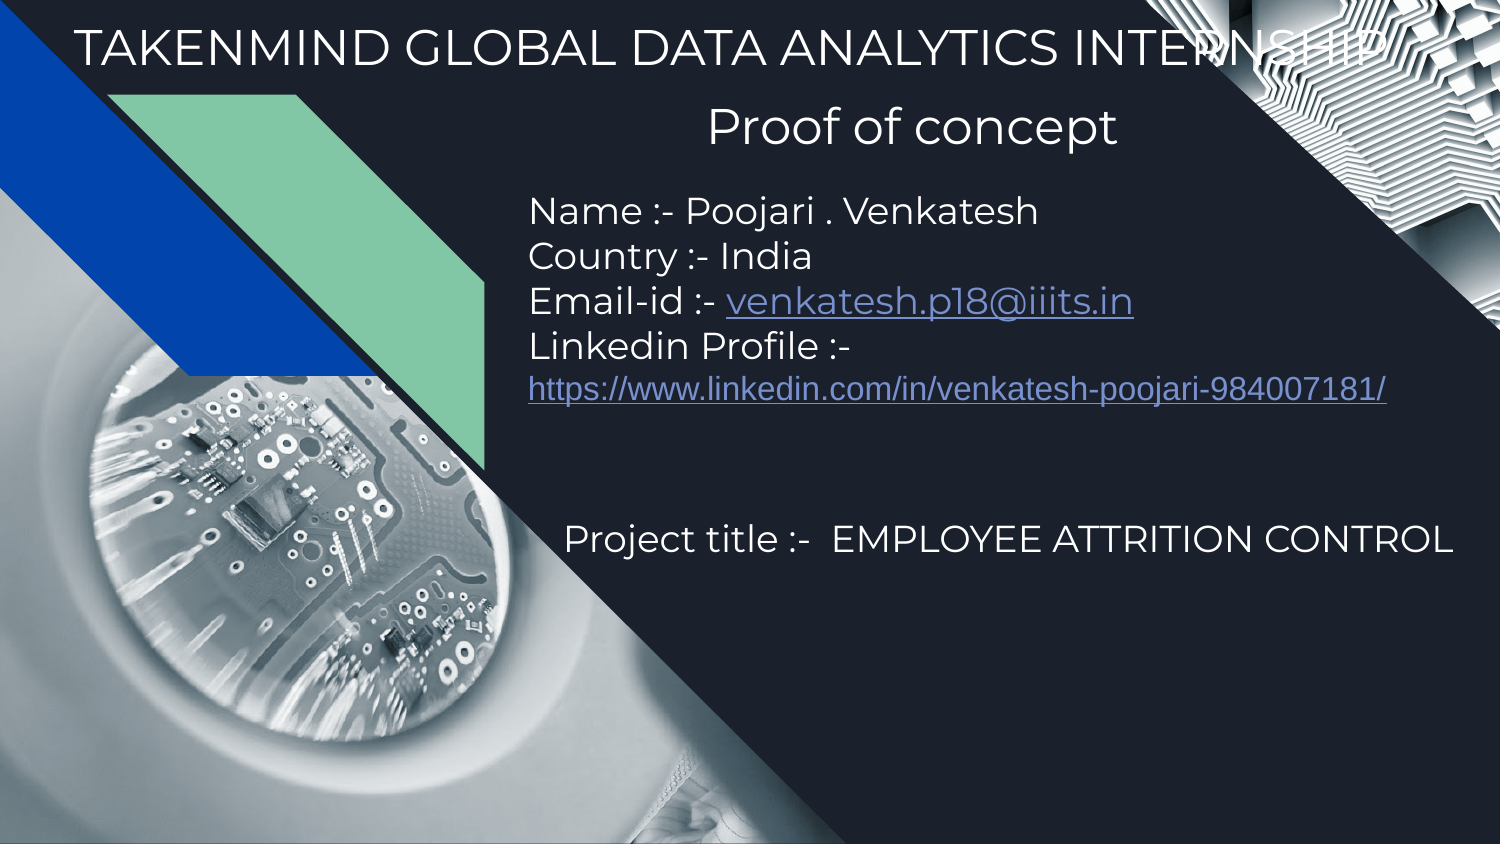

TAKENMIND GLOBAL DATA ANALYTICS INTERNSHIP
# Proof of concept
Name :- Poojari . Venkatesh
Country :- India
Email-id :- venkatesh.p18@iiits.in
Linkedin Profile :- https://www.linkedin.com/in/venkatesh-poojari-984007181/

Project title :-  EMPLOYEE ATTRITION CONTROL